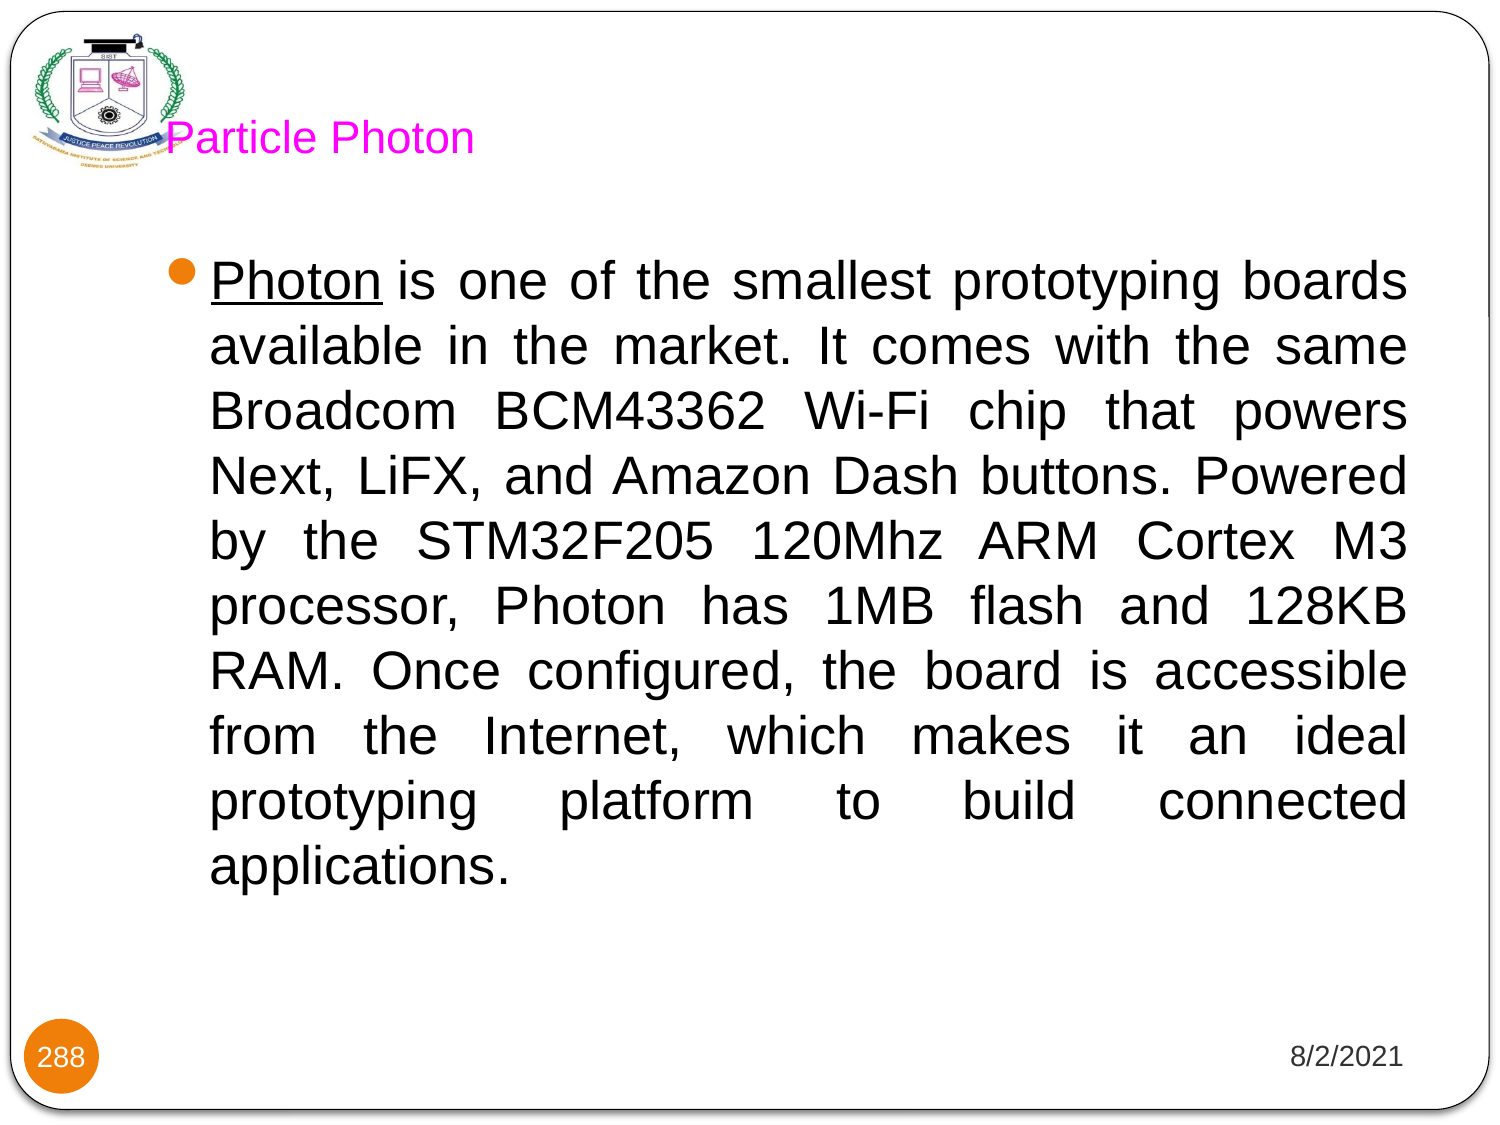

# Particle Photon
Photon is one of the smallest prototyping boards available in the market. It comes with the same Broadcom BCM43362 Wi-Fi chip that powers Next, LiFX, and Amazon Dash buttons. Powered by the STM32F205 120Mhz ARM Cortex M3 processor, Photon has 1MB flash and 128KB RAM. Once configured, the board is accessible from the Internet, which makes it an ideal prototyping platform to build connected applications.

8/2/2021
288